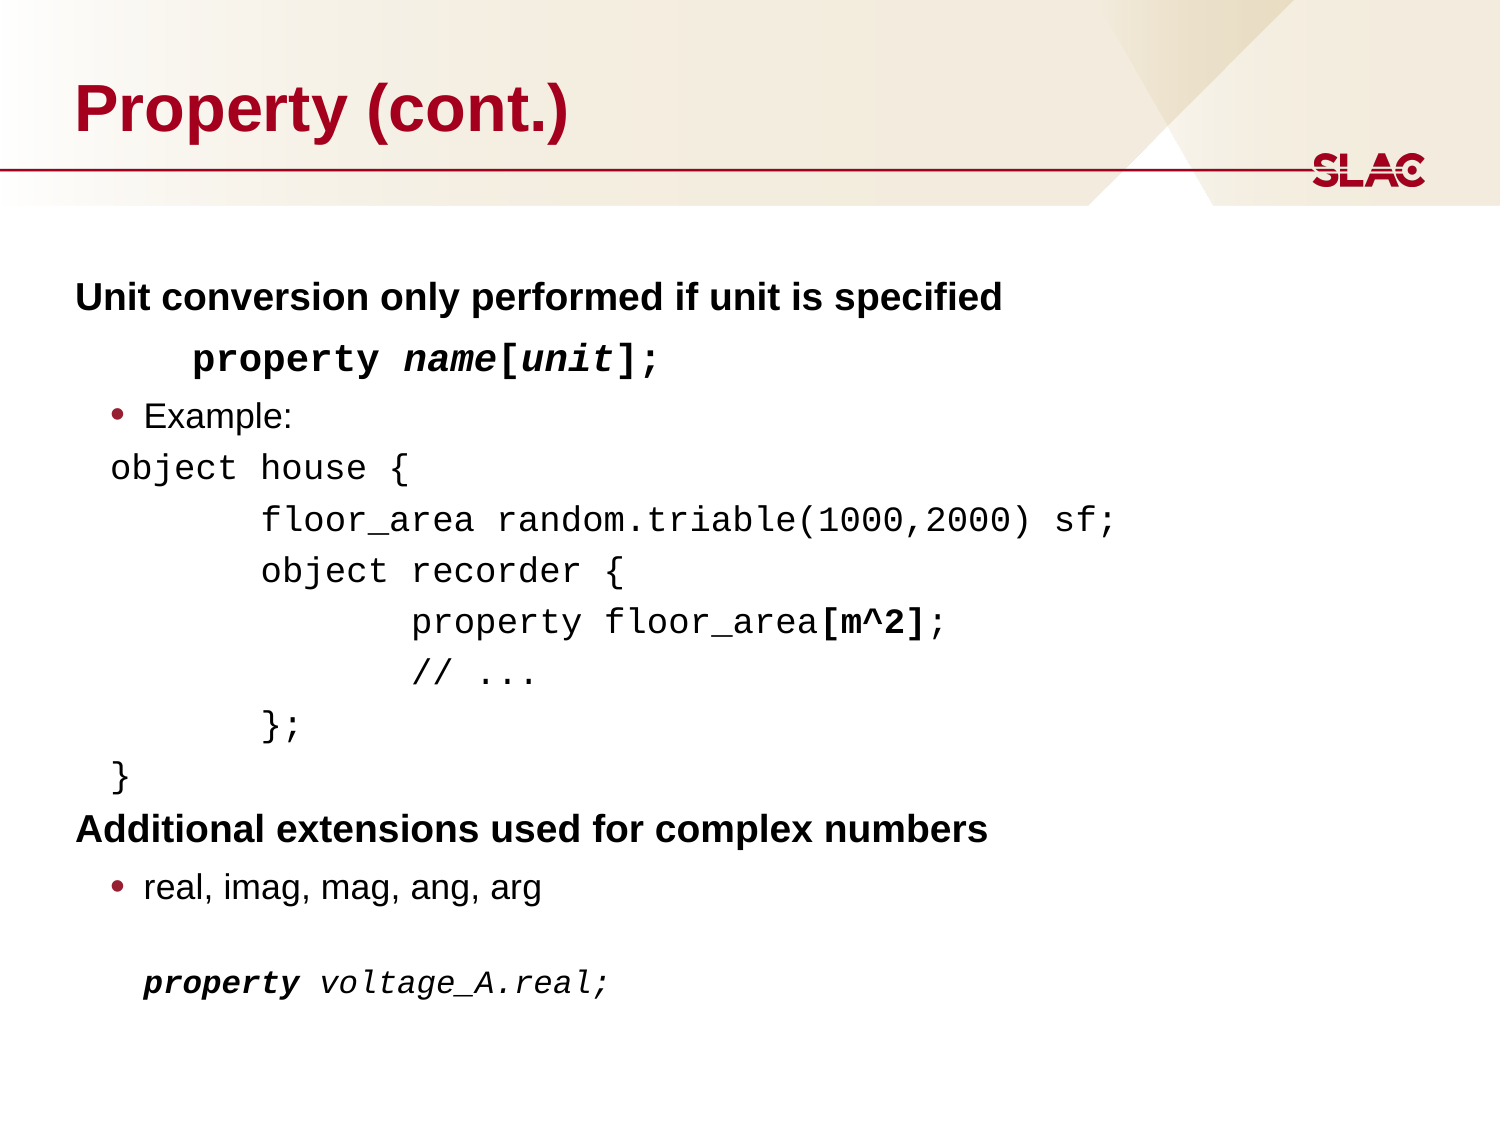

# Property (cont.)
Unit conversion only performed if unit is specified
	property name[unit];
Example:
object house {
       floor_area random.triable(1000,2000) sf;
       object recorder {
              property floor_area[m^2];
              // ...
       };
}
Additional extensions used for complex numbers
real, imag, mag, ang, arg

property voltage_A.real;